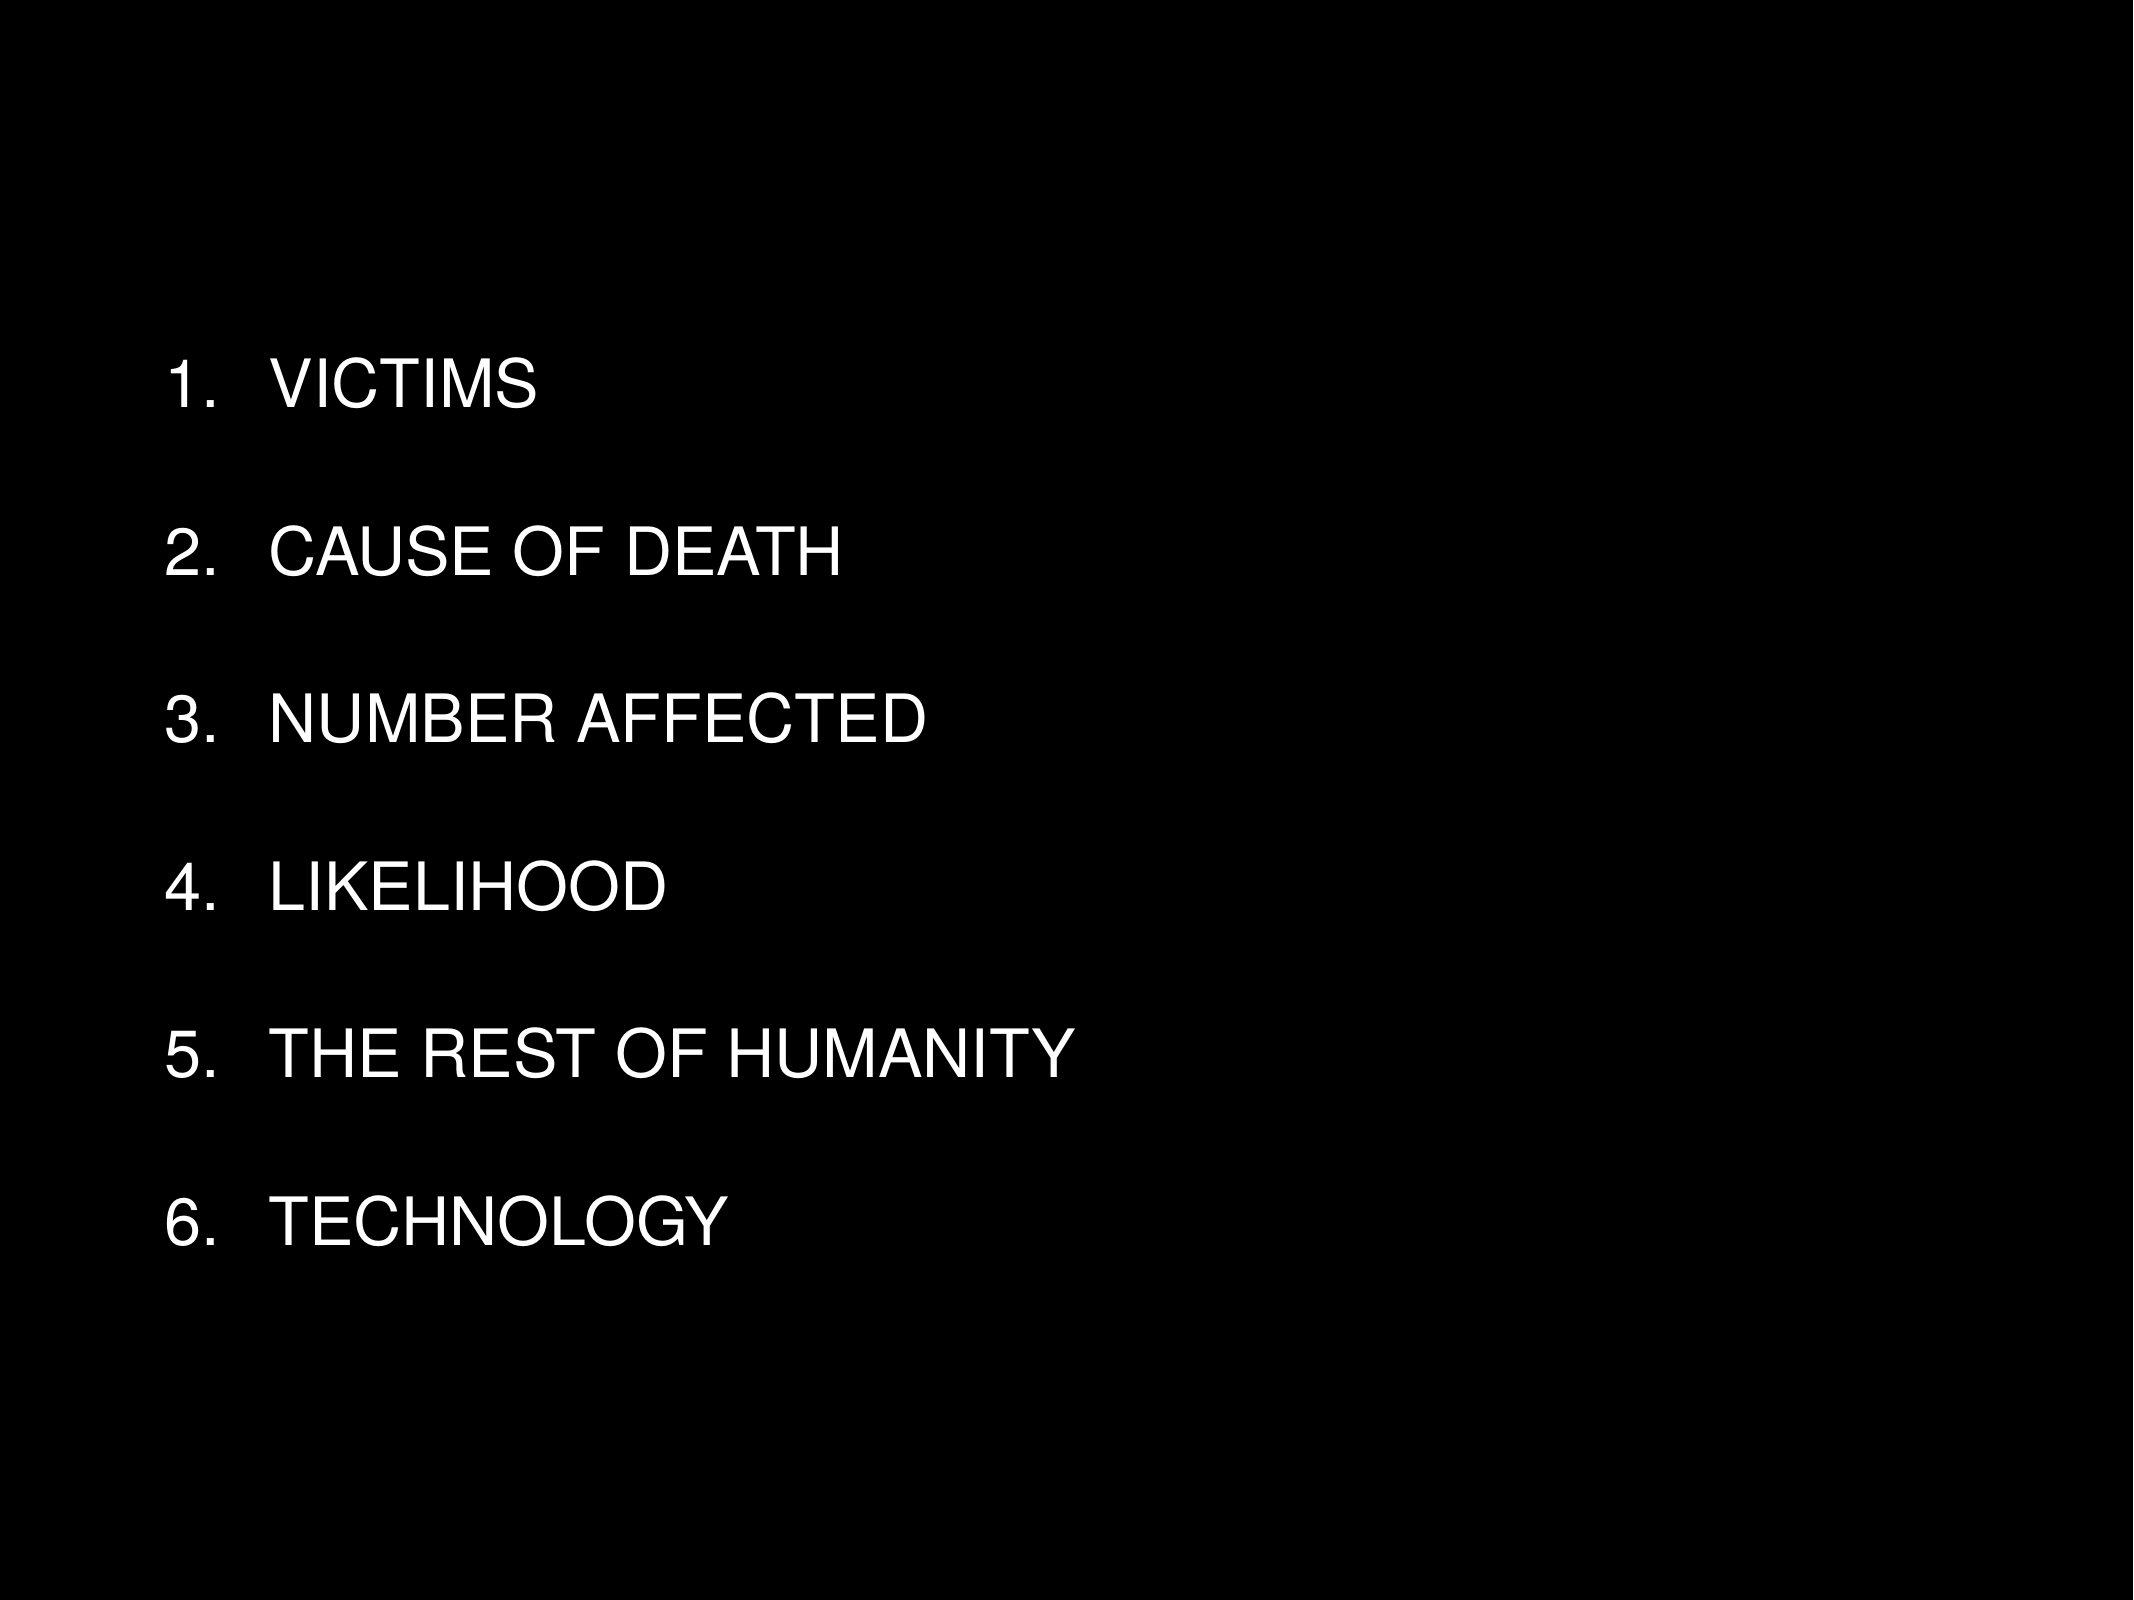

victims
cause of death
number affected
likelihood
the rest of humanity
technology